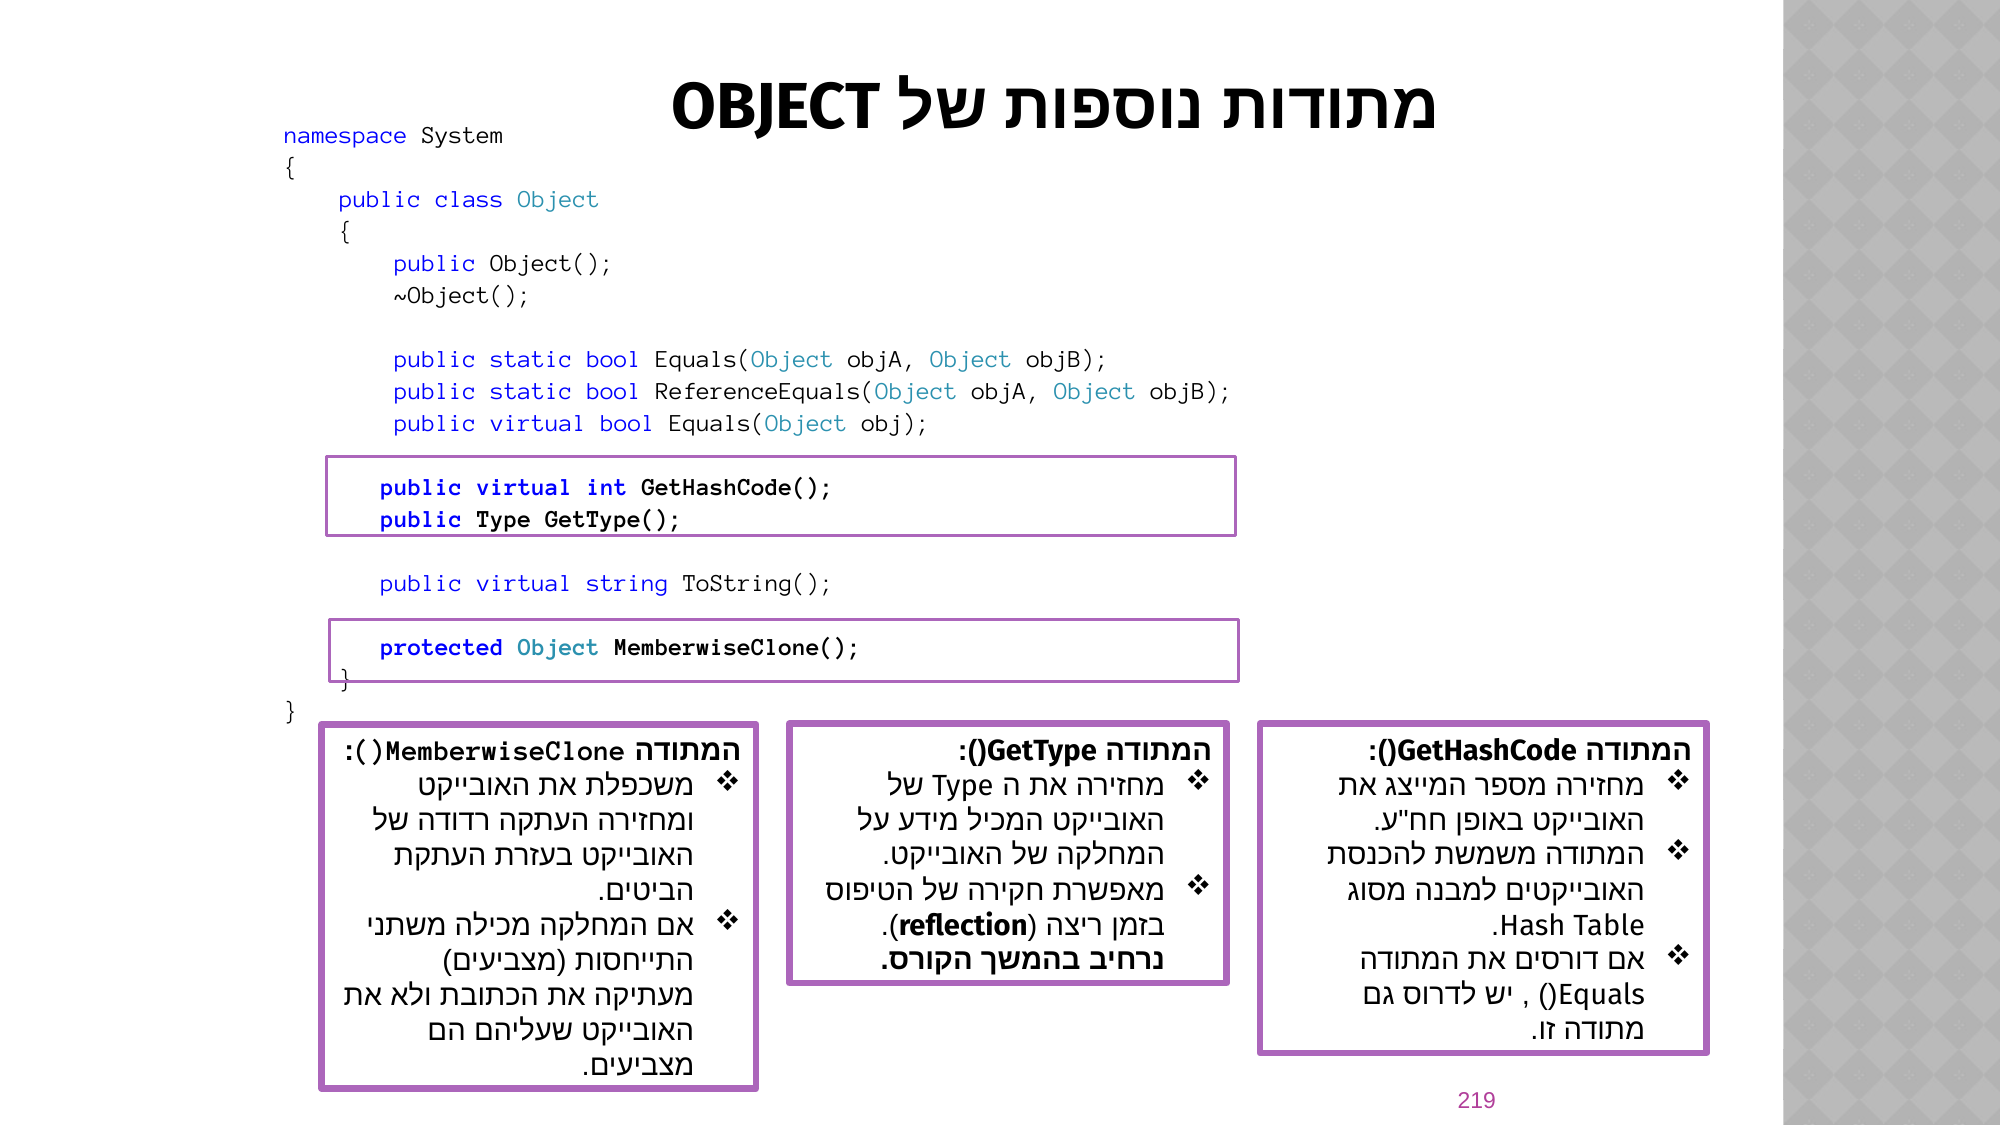

# מתודות נוספות של Object
namespace System
{
    public class Object
    {
        public Object();
        ~Object();

        public static bool Equals(Object objA, Object objB);
        public static bool ReferenceEquals(Object objA, Object objB);
        public virtual bool Equals(Object obj);

       public virtual int GetHashCode();
       public Type GetType();

       public virtual string ToString();

       protected Object MemberwiseClone();
    }
}

המתודה GetType():
מחזירה את ה Type של האובייקט המכיל מידע על המחלקה של האובייקט.
מאפשרת חקירה של הטיפוס בזמן ריצה (reflection). נרחיב בהמשך הקורס.
המתודה GetHashCode():
מחזירה מספר המייצג את האובייקט באופן חח"ע.
המתודה משמשת להכנסת האובייקטים למבנה מסוג Hash Table.
אם דורסים את המתודה Equals() , יש לדרוס גם מתודה זו.
המתודה MemberwiseClone():
משכפלת את האובייקט ומחזירה העתקה רדודה של האובייקט בעזרת העתקת הביטים.
אם המחלקה מכילה משתני התייחסות (מצביעים) מעתיקה את הכתובת ולא את האובייקט שעליהם הם מצביעים.
219